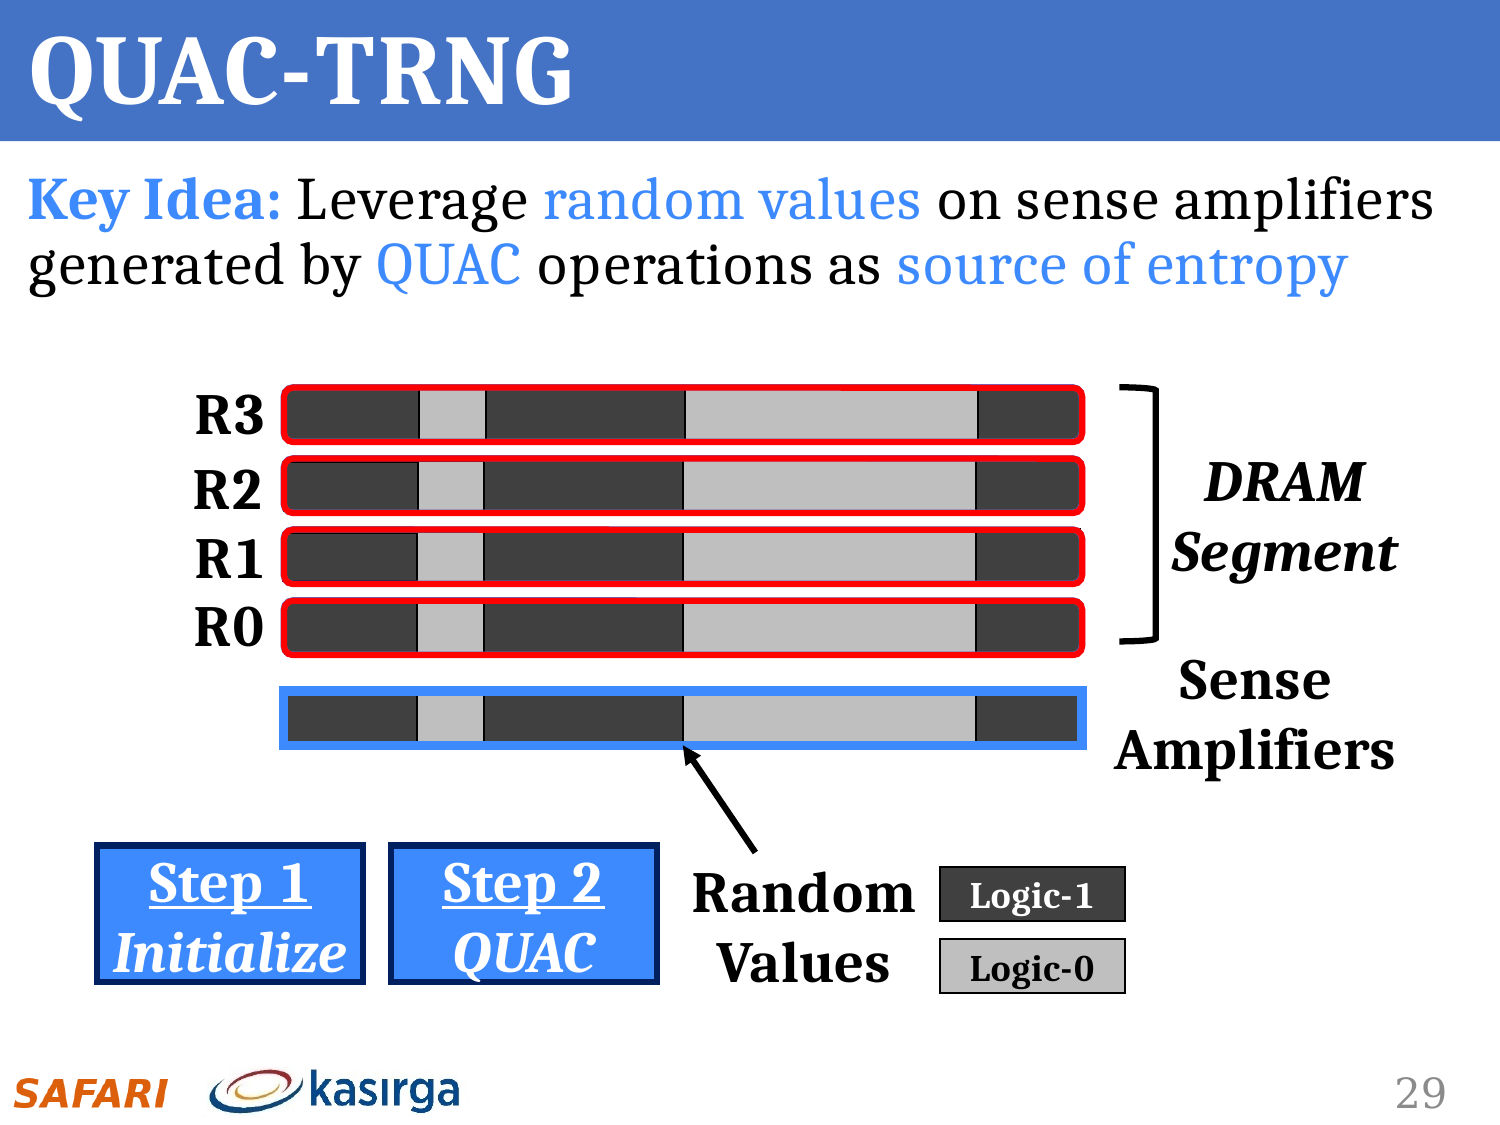

# QUAC-TRNG

Key Idea: Leverage random values on sense amplifiers generated by QUAC operations as source of entropy
R3

DRAM Segment
R2

R1

R0

Sense Amplifiers

Step 1
Initialize
Step 2
QUAC
Random Values
Logic-1
Logic-0